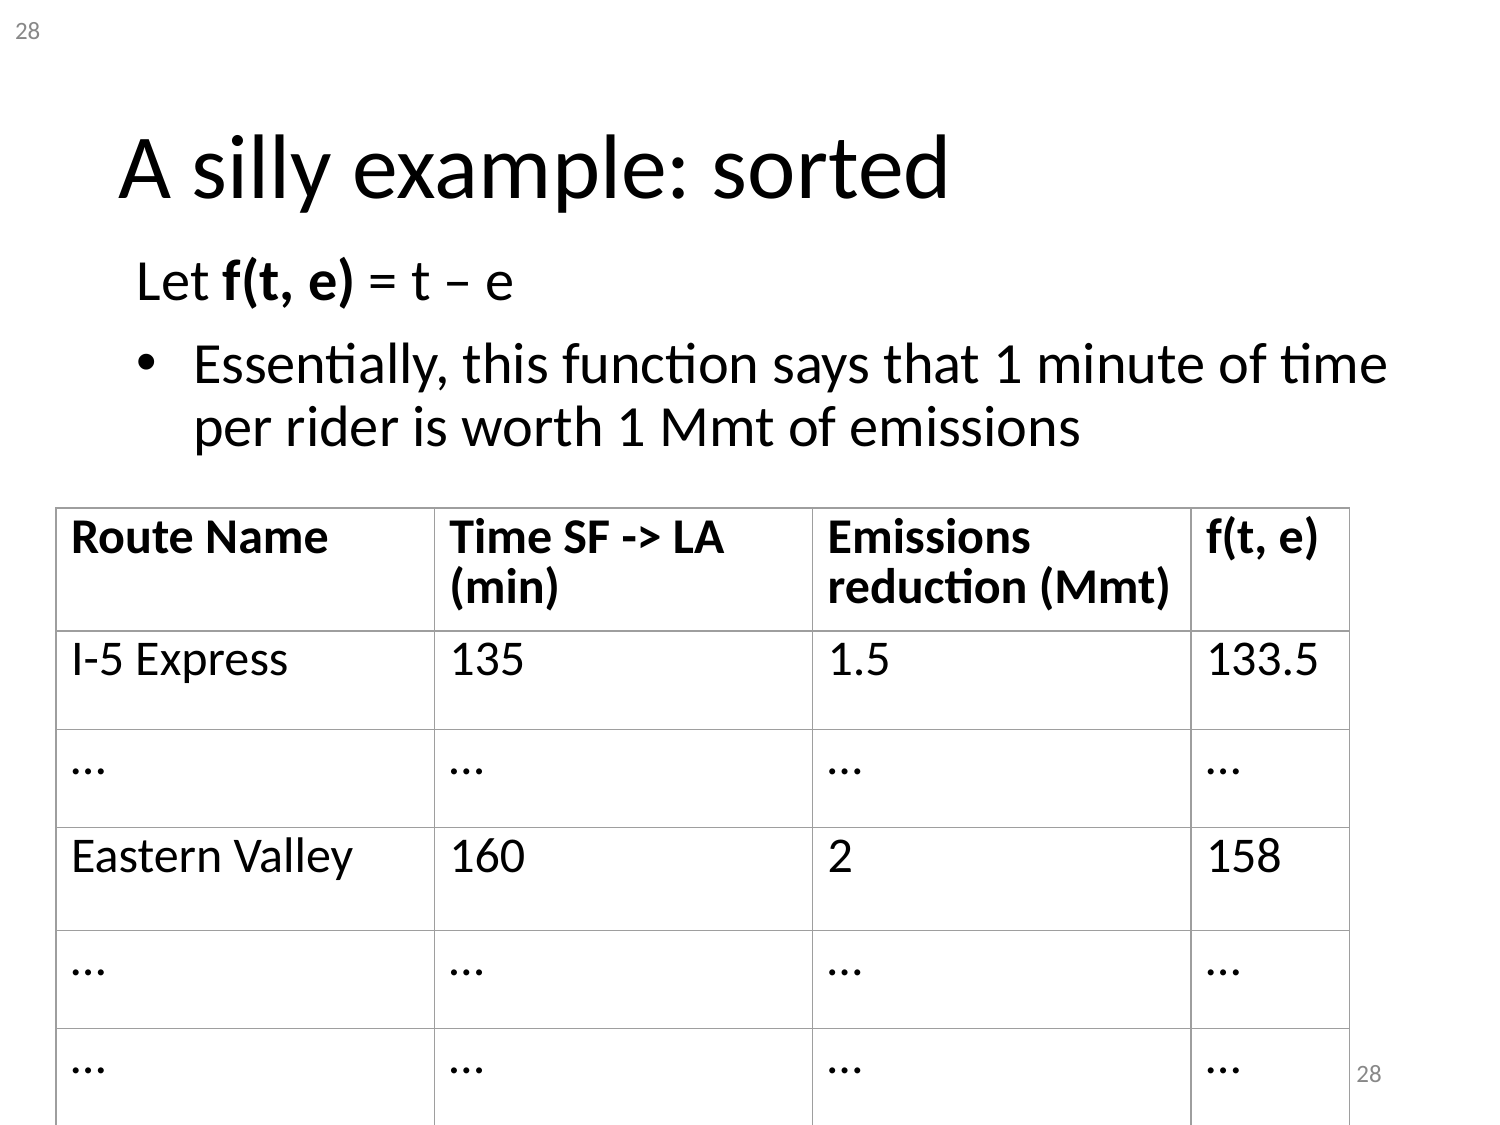

# A silly example: sorted
Let f(t, e) = t – e
Essentially, this function says that 1 minute of time per rider is worth 1 Mmt of emissions
| Route Name | Time SF -> LA (min) | Emissions reduction (Mmt) | f(t, e) |
| --- | --- | --- | --- |
| I-5 Express | 135 | 1.5 | 133.5 |
| … | … | … | … |
| Eastern Valley | 160 | 2 | 158 |
| … | … | … | … |
| … | … | … | … |
28